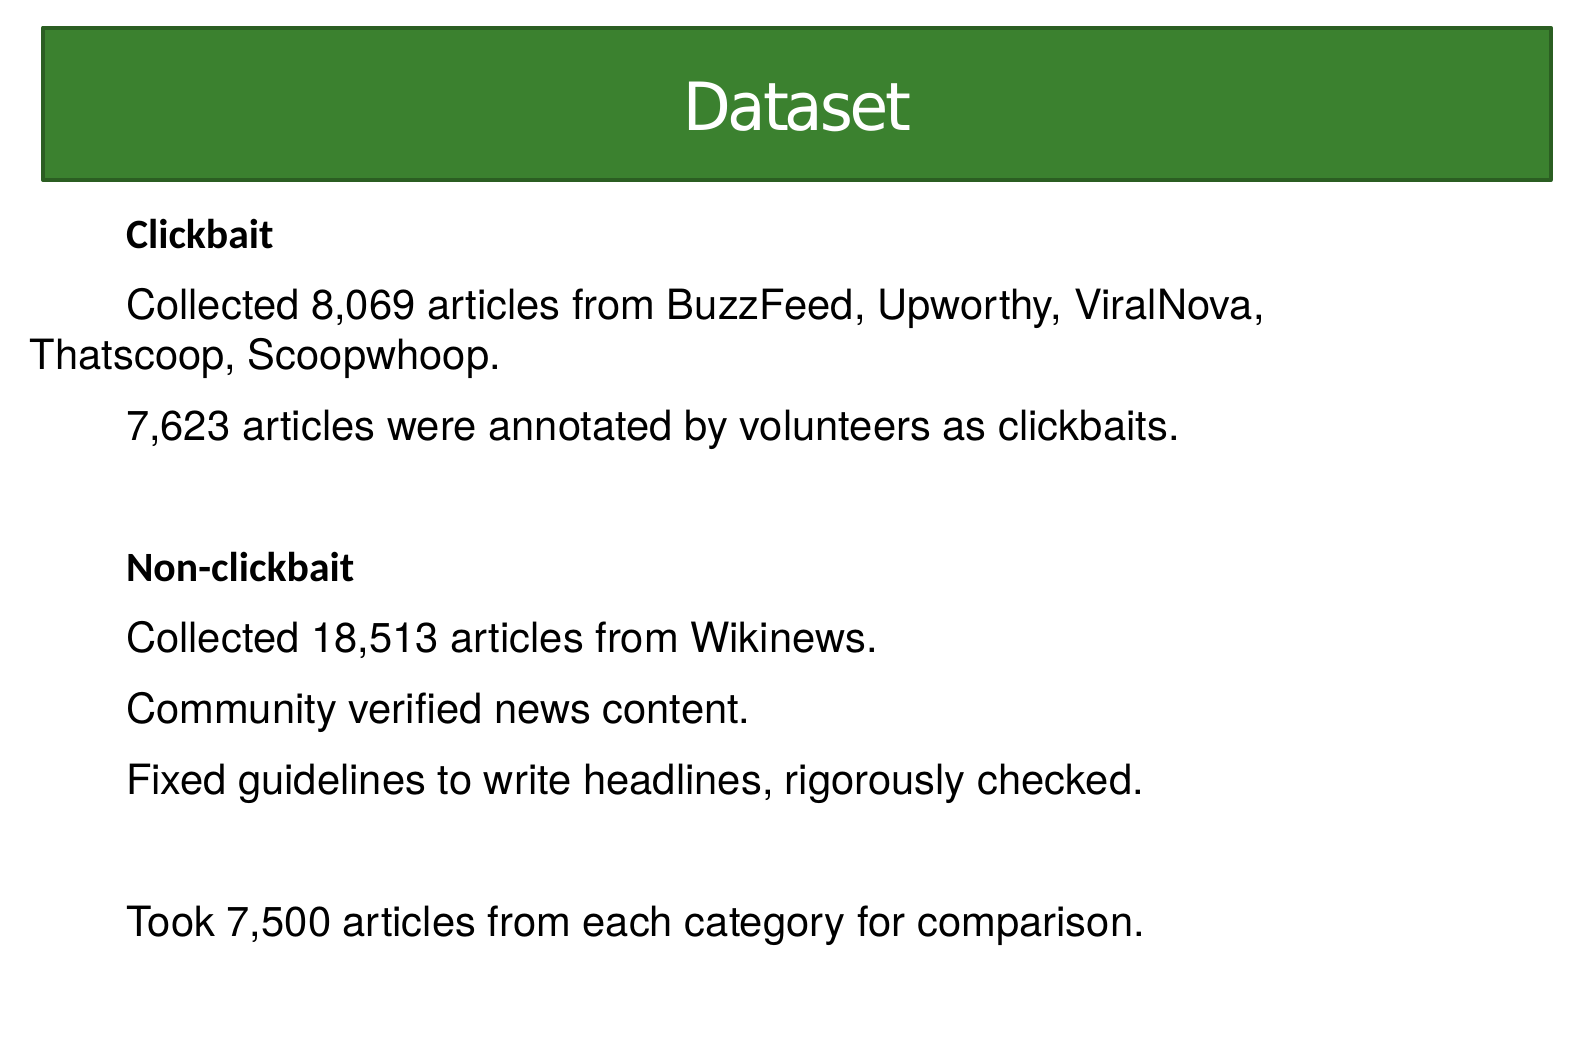

# Dataset
Clickbait
Collected 8,069 articles from BuzzFeed, Upworthy, ViralNova, Thatscoop, Scoopwhoop.
7,623 articles were annotated by volunteers as clickbaits.

Non-clickbait
Collected 18,513 articles from Wikinews.
Community verified news content.
Fixed guidelines to write headlines, rigorously checked.

Took 7,500 articles from each category for comparison.